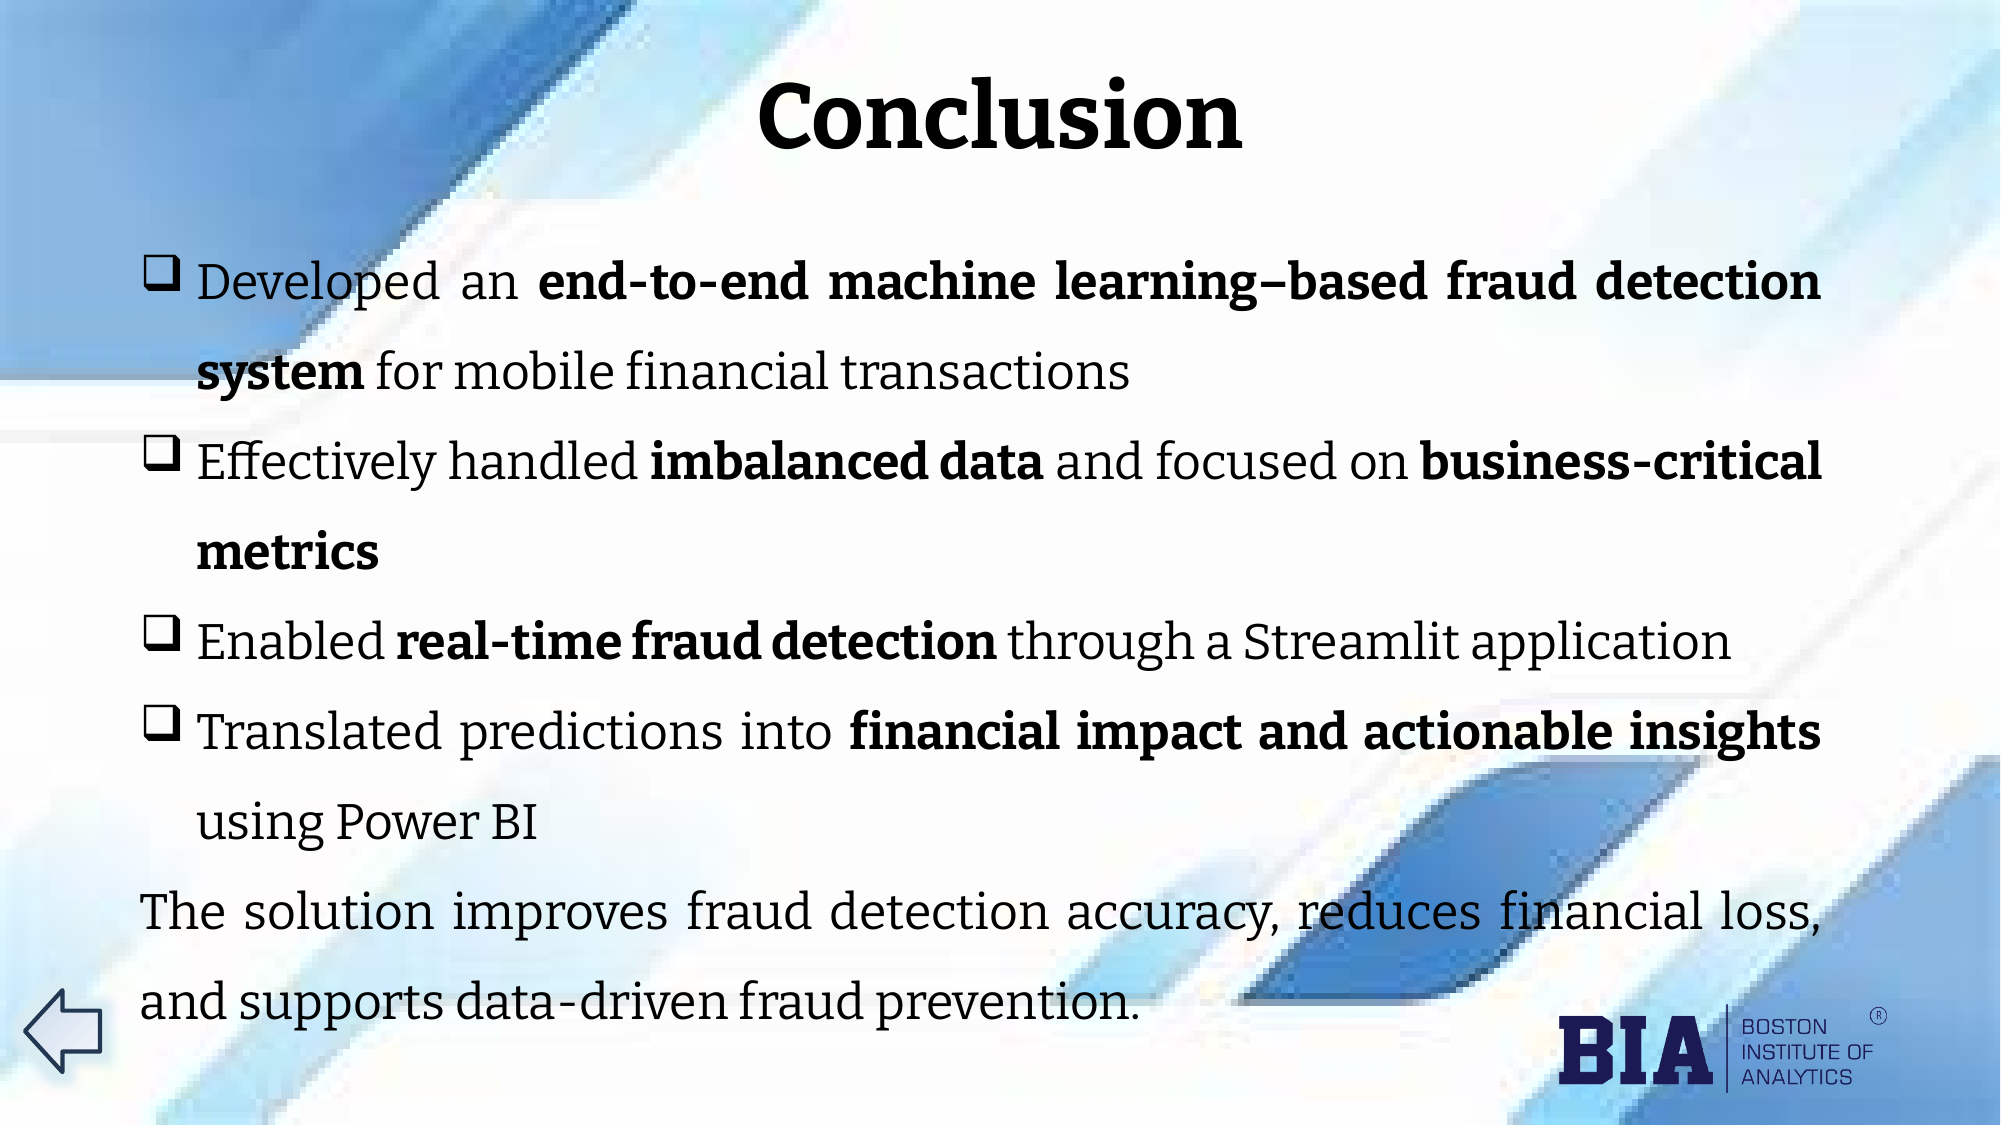

Conclusion
Developed an end-to-end machine learning–based fraud detection system for mobile financial transactions
Effectively handled imbalanced data and focused on business-critical metrics
Enabled real-time fraud detection through a Streamlit application
Translated predictions into financial impact and actionable insights using Power BI
The solution improves fraud detection accuracy, reduces financial loss, and supports data-driven fraud prevention.